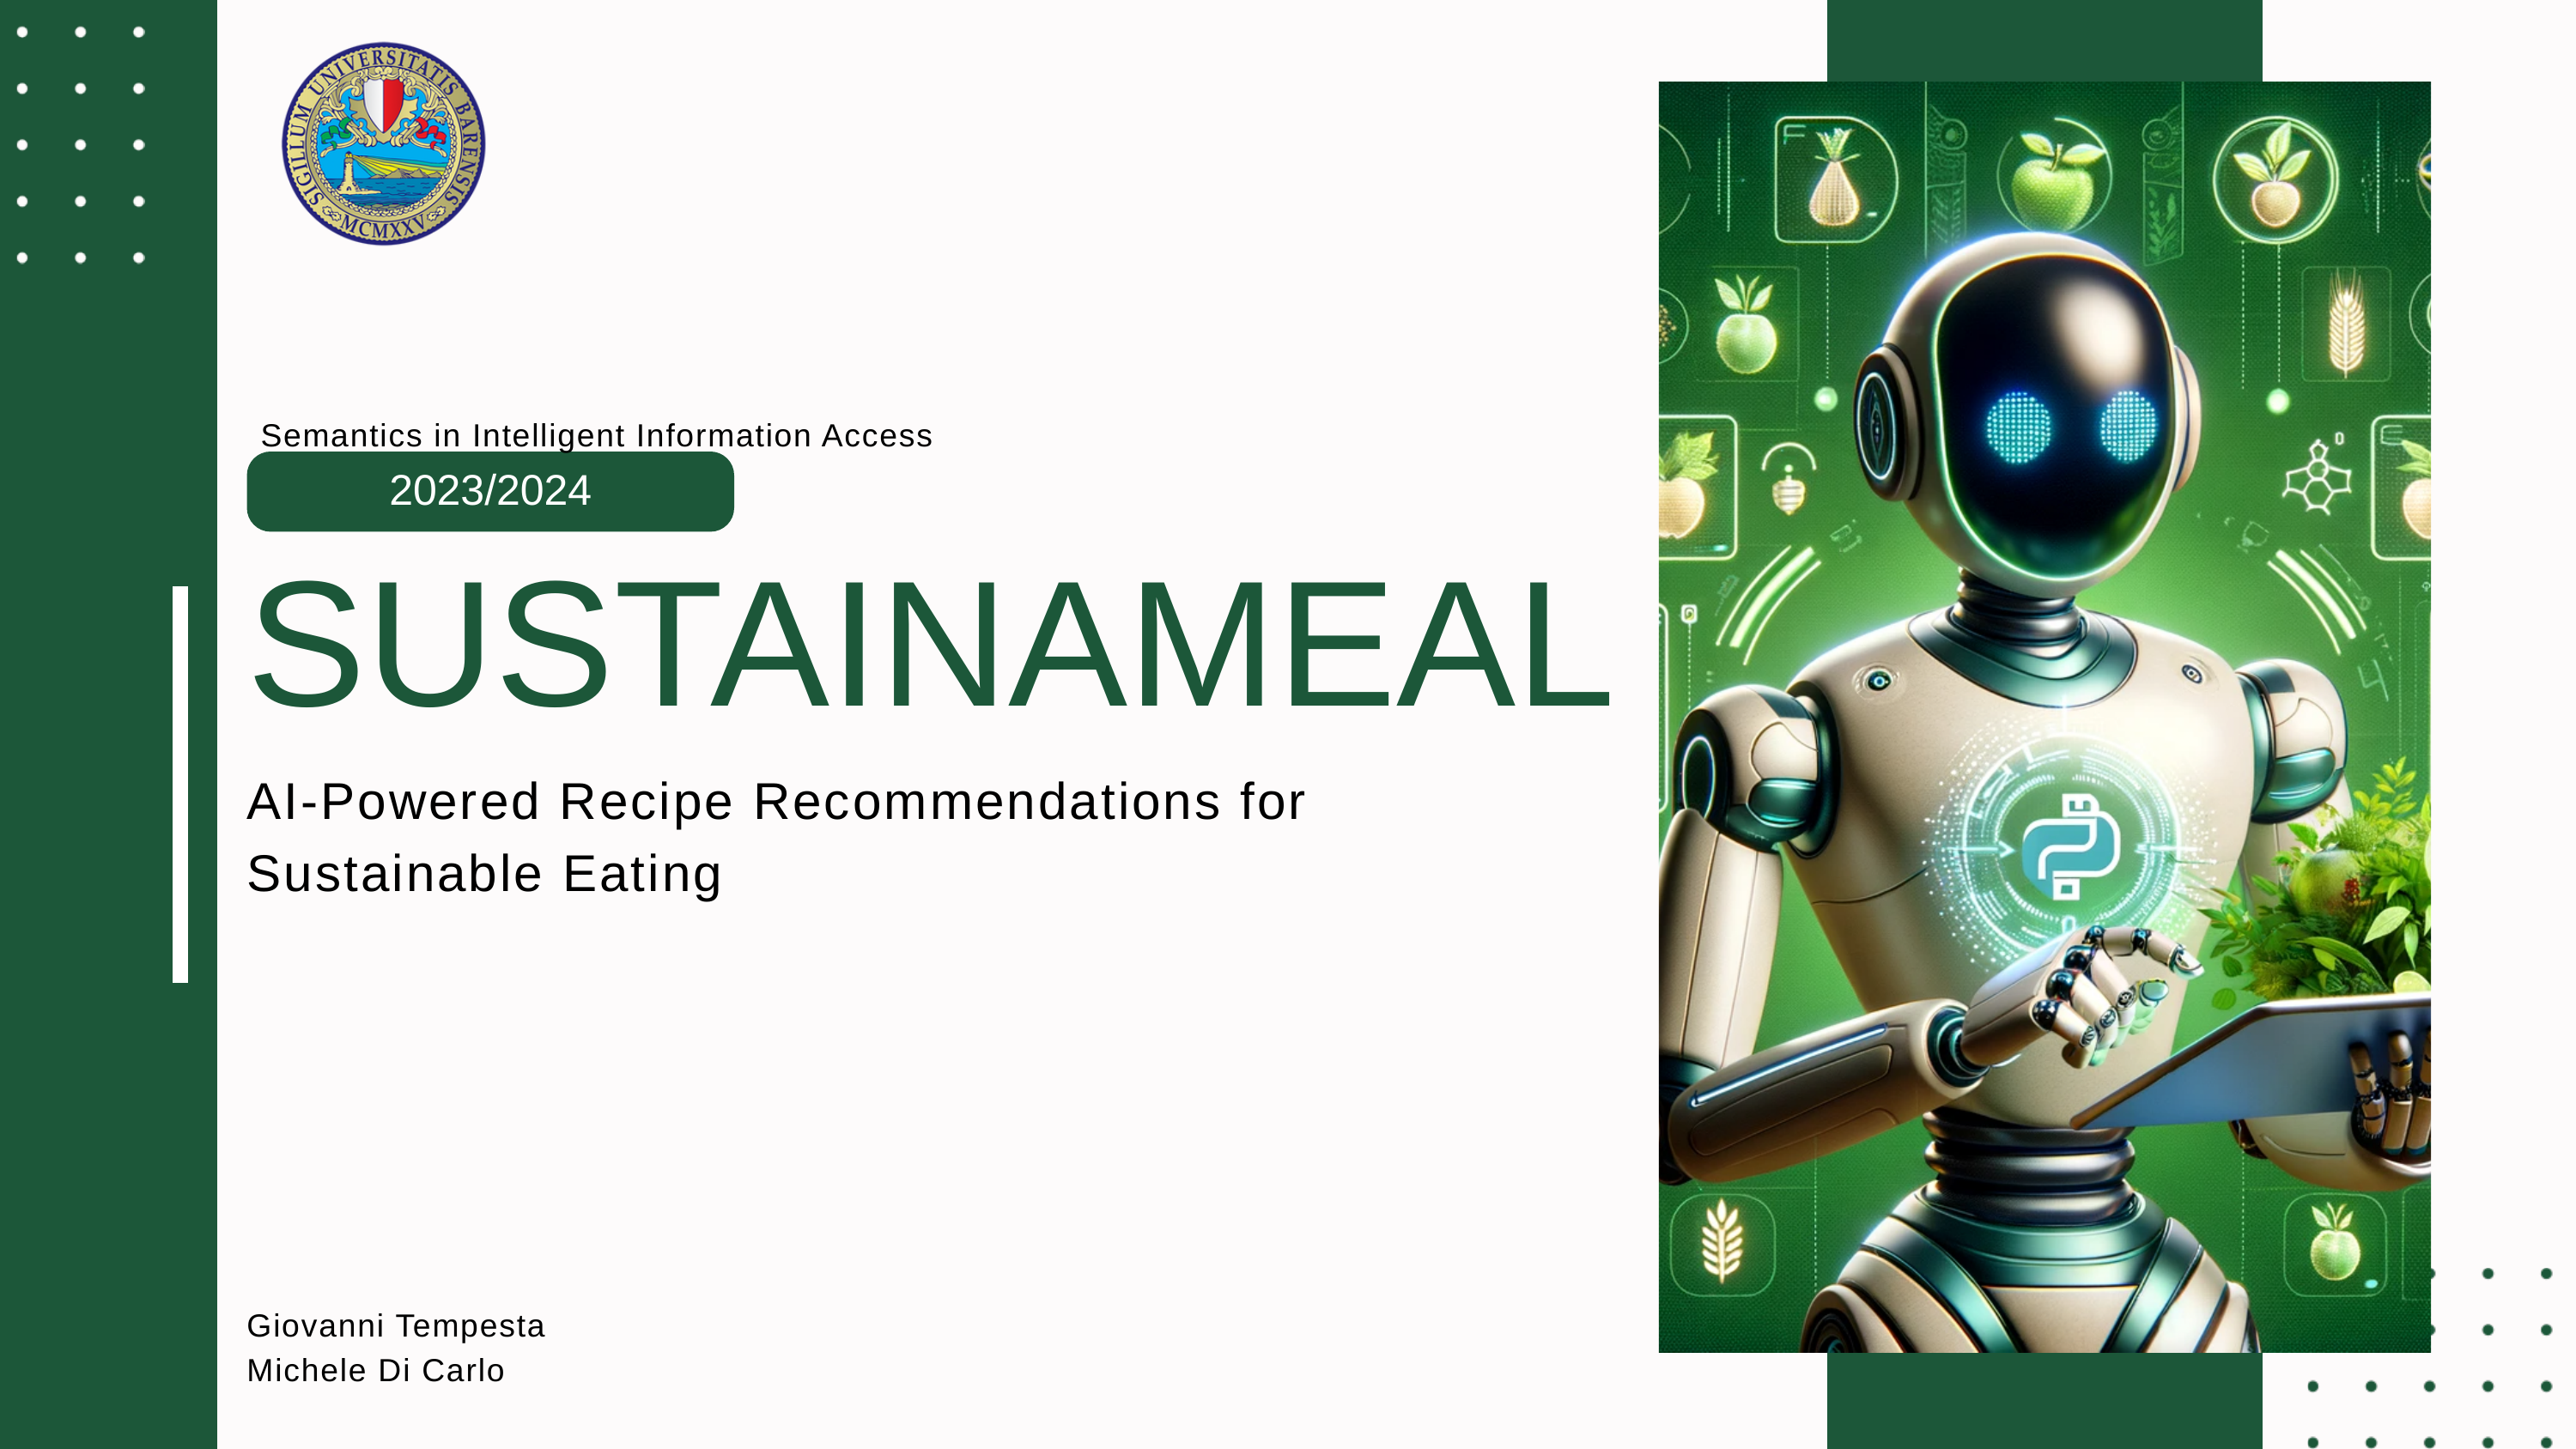

Semantics in Intelligent Information Access

2023/2024
SUSTAINAMEAL

AI-Powered Recipe Recommendations for Sustainable Eating

Giovanni Tempesta
Michele Di Carlo